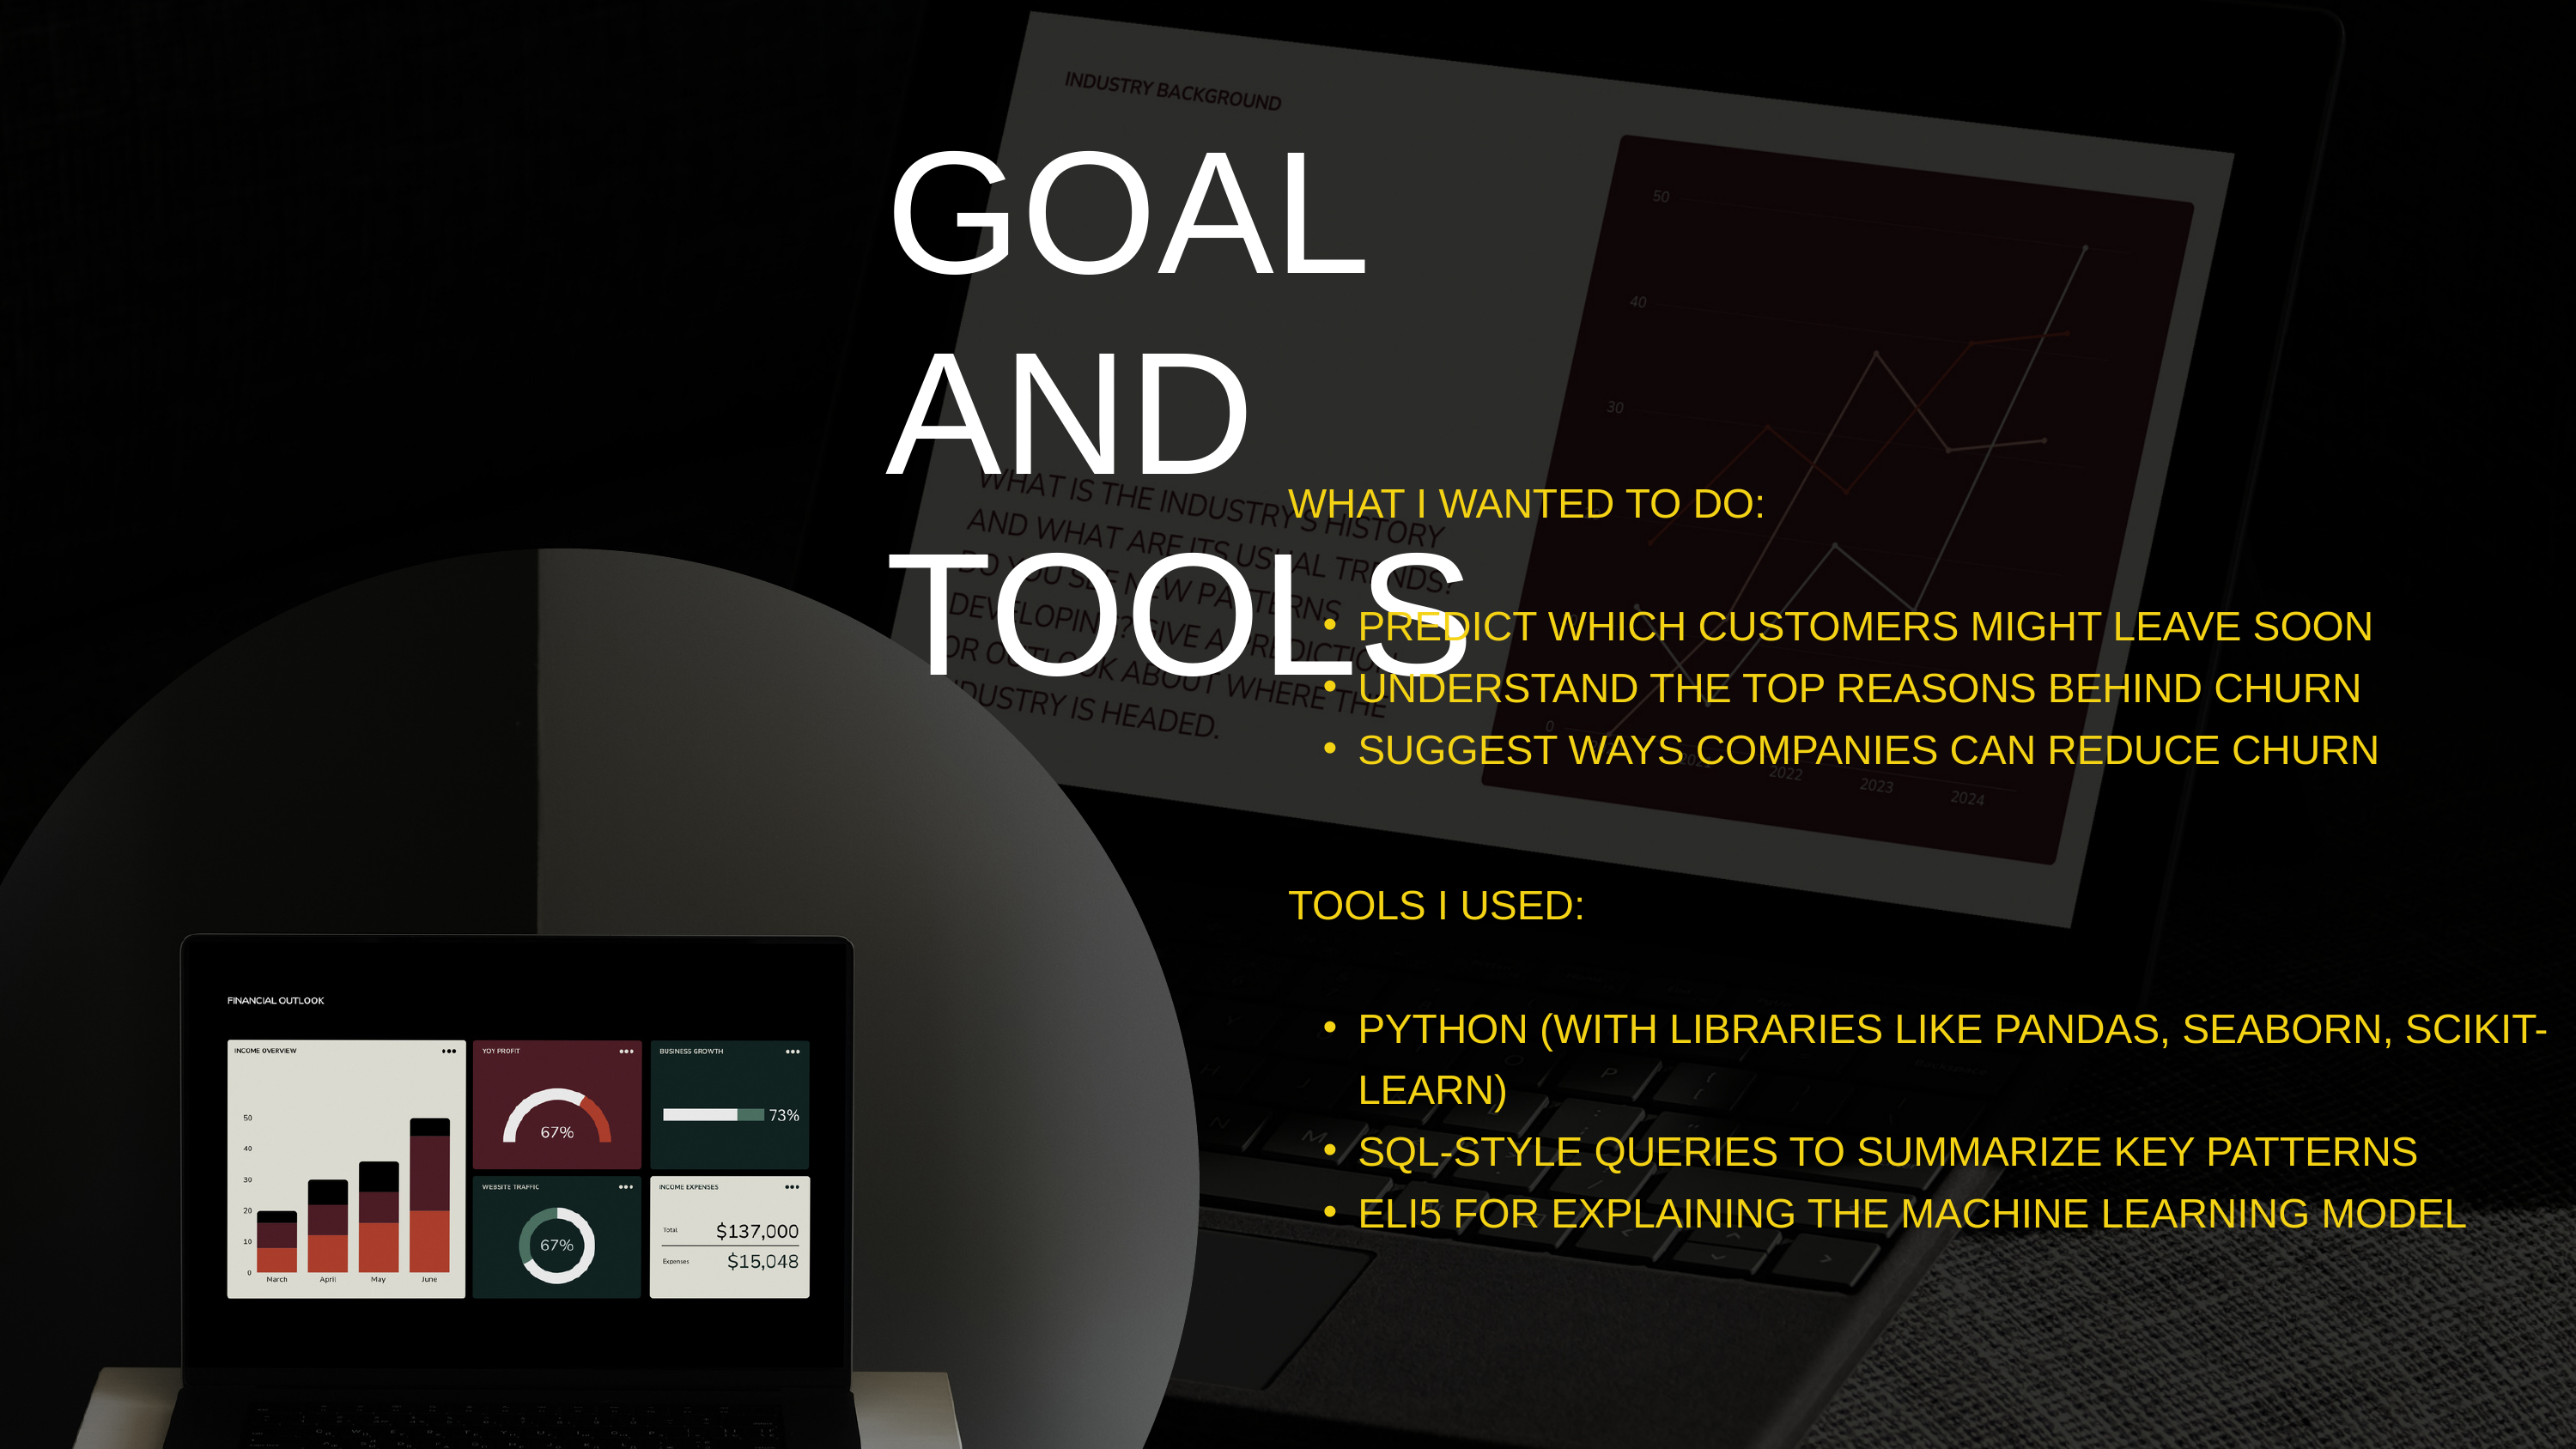

GOAL AND TOOLS
WHAT I WANTED TO DO:

PREDICT WHICH CUSTOMERS MIGHT LEAVE SOON
UNDERSTAND THE TOP REASONS BEHIND CHURN
SUGGEST WAYS COMPANIES CAN REDUCE CHURN

TOOLS I USED:

PYTHON (WITH LIBRARIES LIKE PANDAS, SEABORN, SCIKIT-LEARN)
SQL-STYLE QUERIES TO SUMMARIZE KEY PATTERNS
ELI5 FOR EXPLAINING THE MACHINE LEARNING MODEL